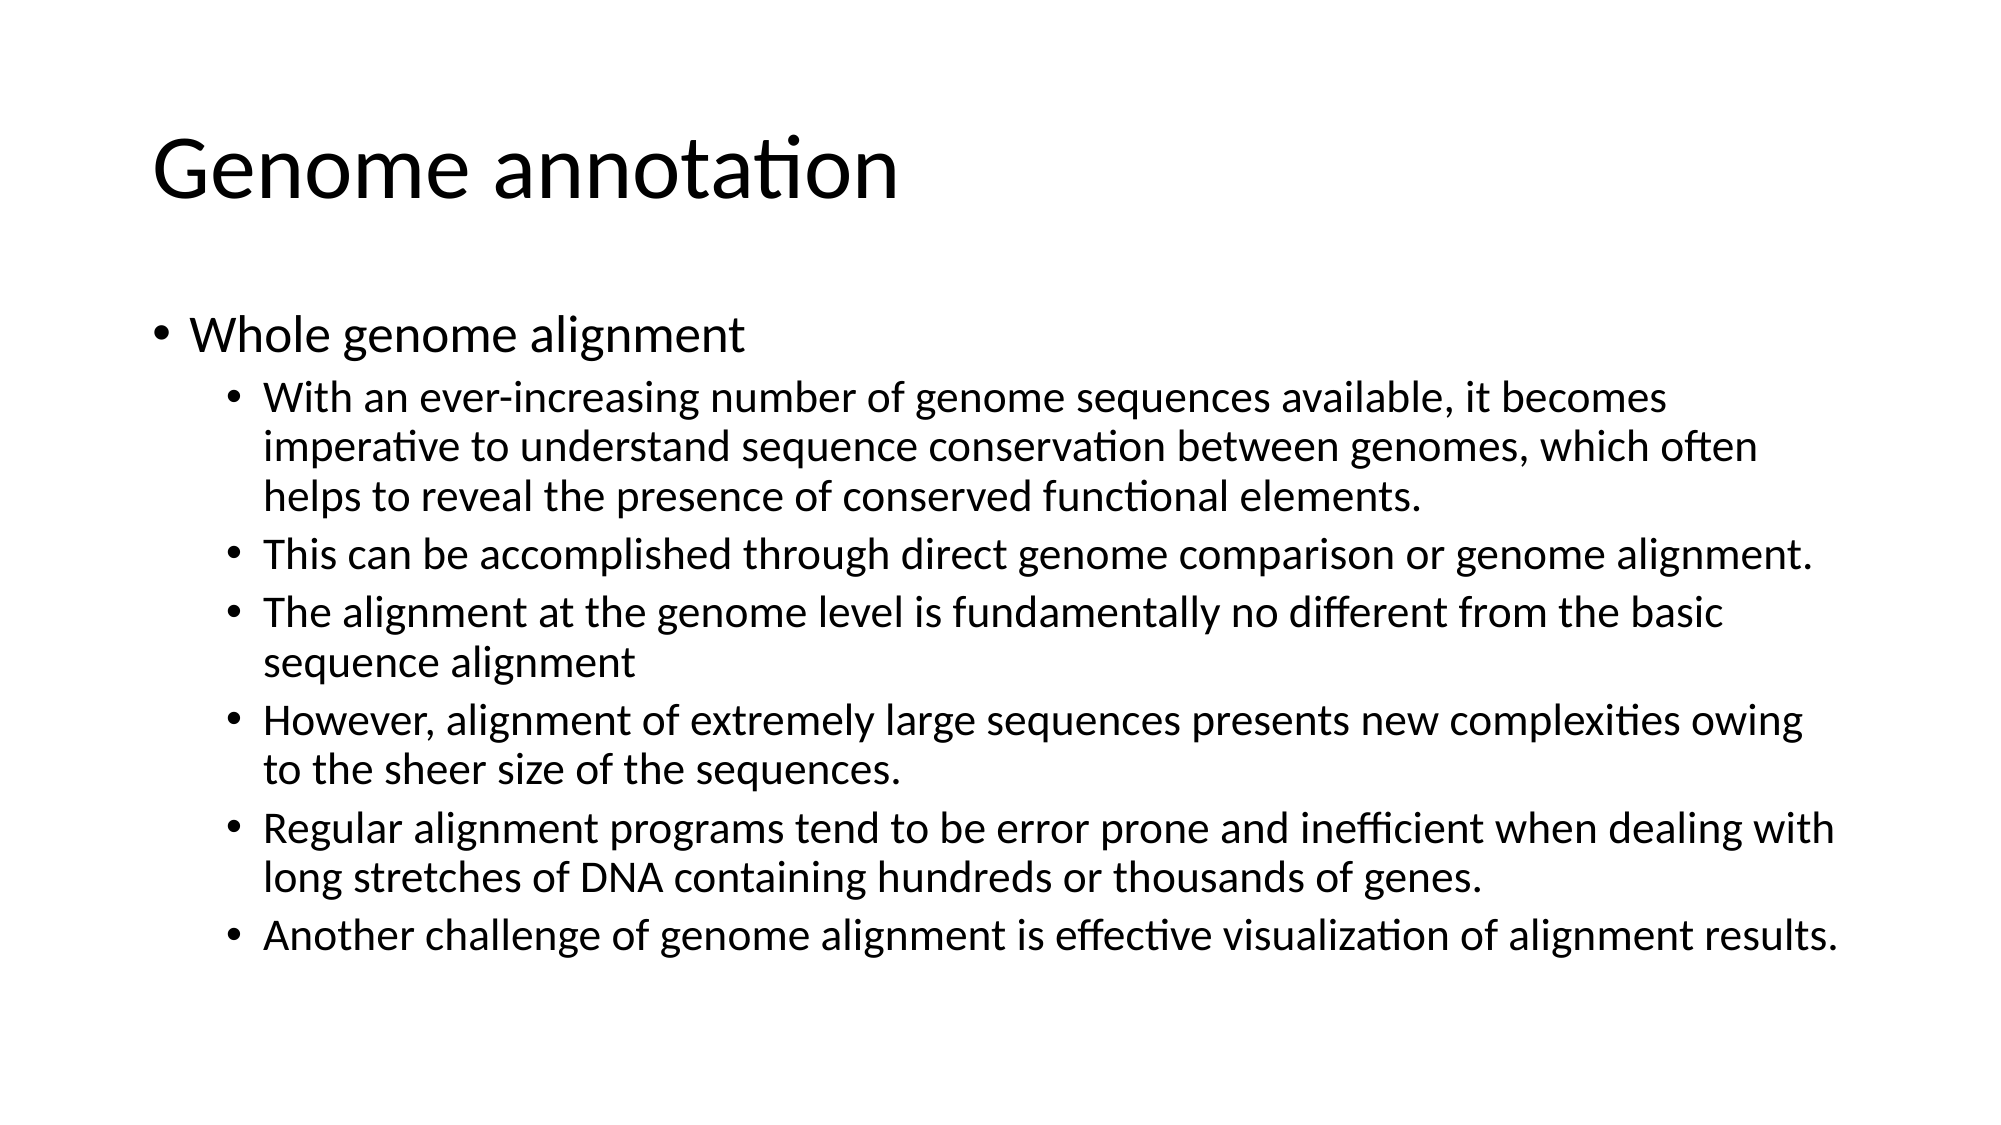

# Genome annotation
Whole genome alignment
With an ever-increasing number of genome sequences available, it becomes imperative to understand sequence conservation between genomes, which often helps to reveal the presence of conserved functional elements.
This can be accomplished through direct genome comparison or genome alignment.
The alignment at the genome level is fundamentally no different from the basic sequence alignment
However, alignment of extremely large sequences presents new complexities owing to the sheer size of the sequences.
Regular alignment programs tend to be error prone and inefficient when dealing with long stretches of DNA containing hundreds or thousands of genes.
Another challenge of genome alignment is effective visualization of alignment results.